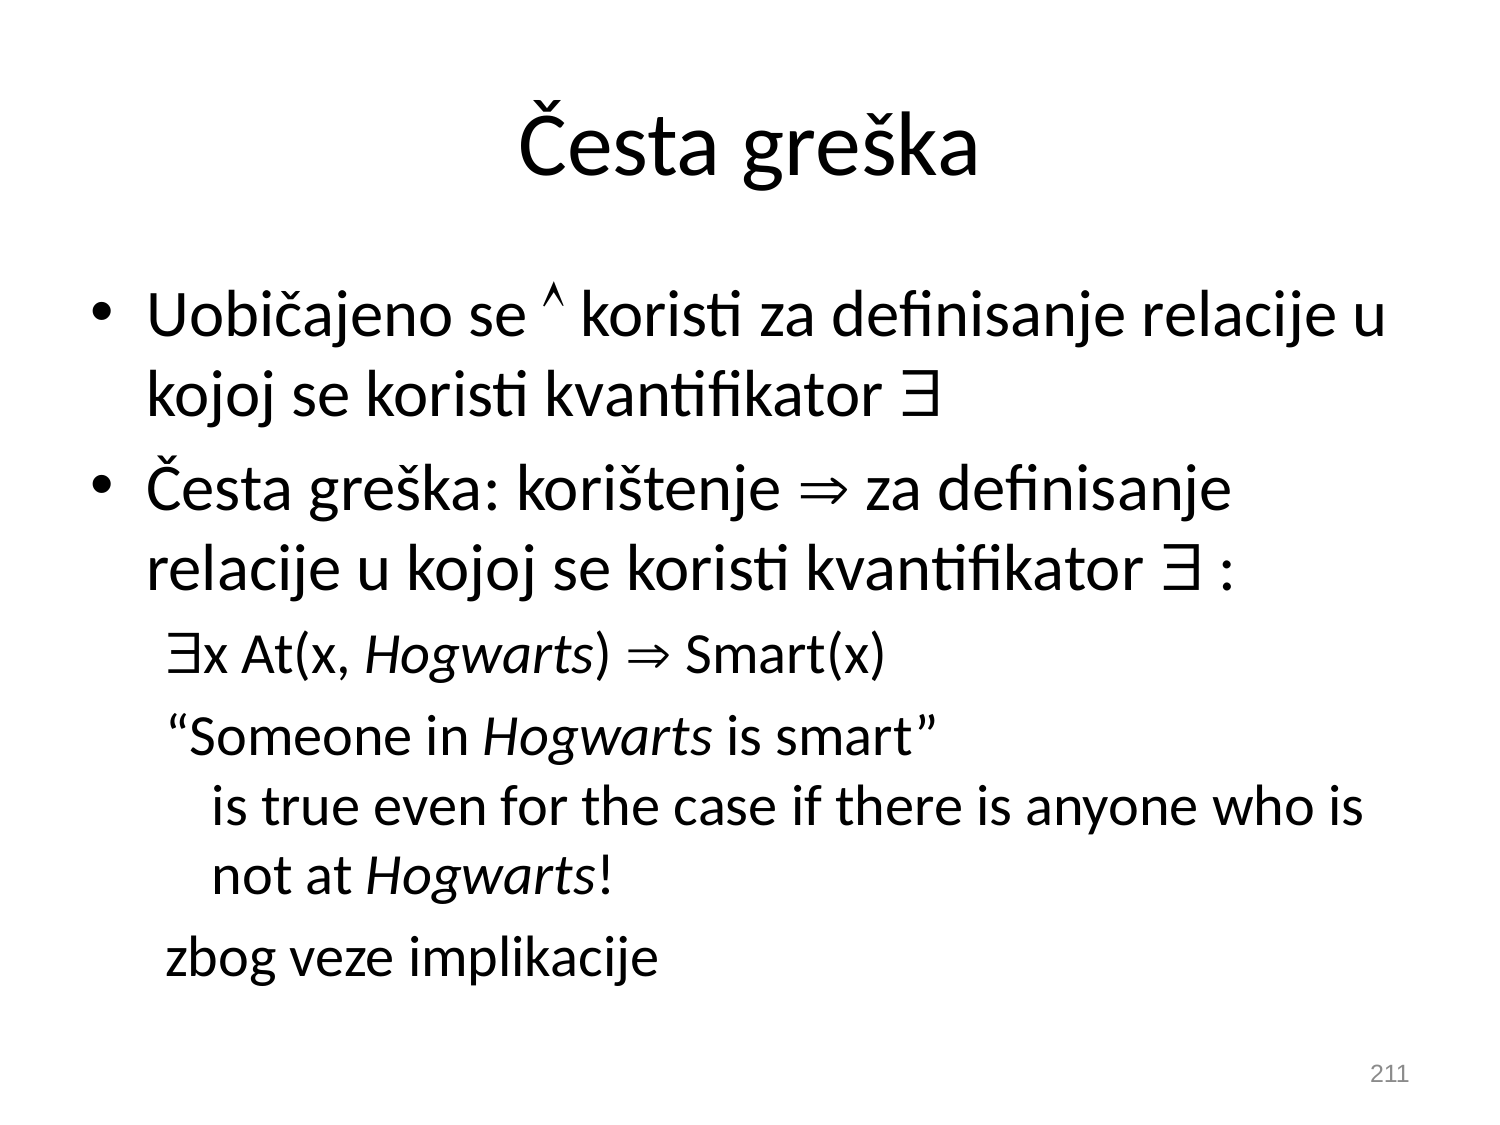

# Česta greška
Uobičajeno se ∧ koristi za definisanje relacije u kojoj se koristi kvantifikator ∃
Česta greška: korištenje ⇒ za definisanje relacije u kojoj se koristi kvantifikator ∃ :
∃x At(x, Hogwarts) ⇒ Smart(x)
“Someone in Hogwarts is smart”
is true even for the case if there is anyone who is not at Hogwarts!
zbog veze implikacije

211